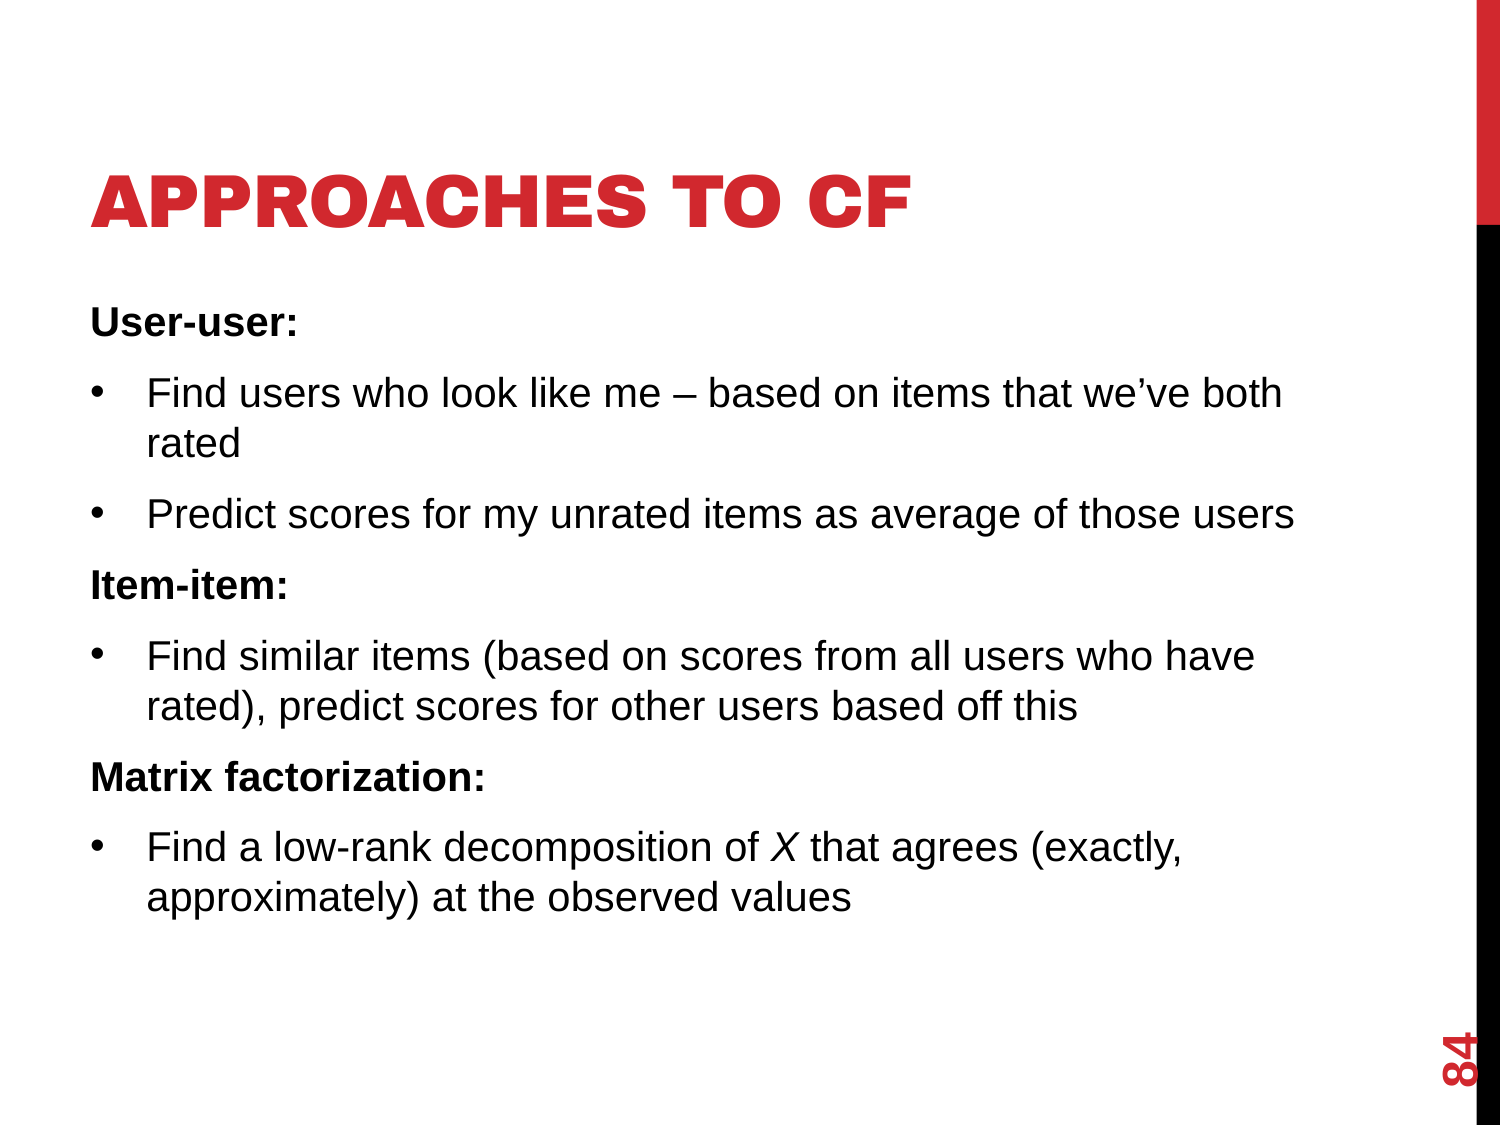

# Approaches to CF
User-user:
Find users who look like me – based on items that we’ve both rated
Predict scores for my unrated items as average of those users
Item-item:
Find similar items (based on scores from all users who have rated), predict scores for other users based off this
Matrix factorization:
Find a low-rank decomposition of X that agrees (exactly, approximately) at the observed values
84